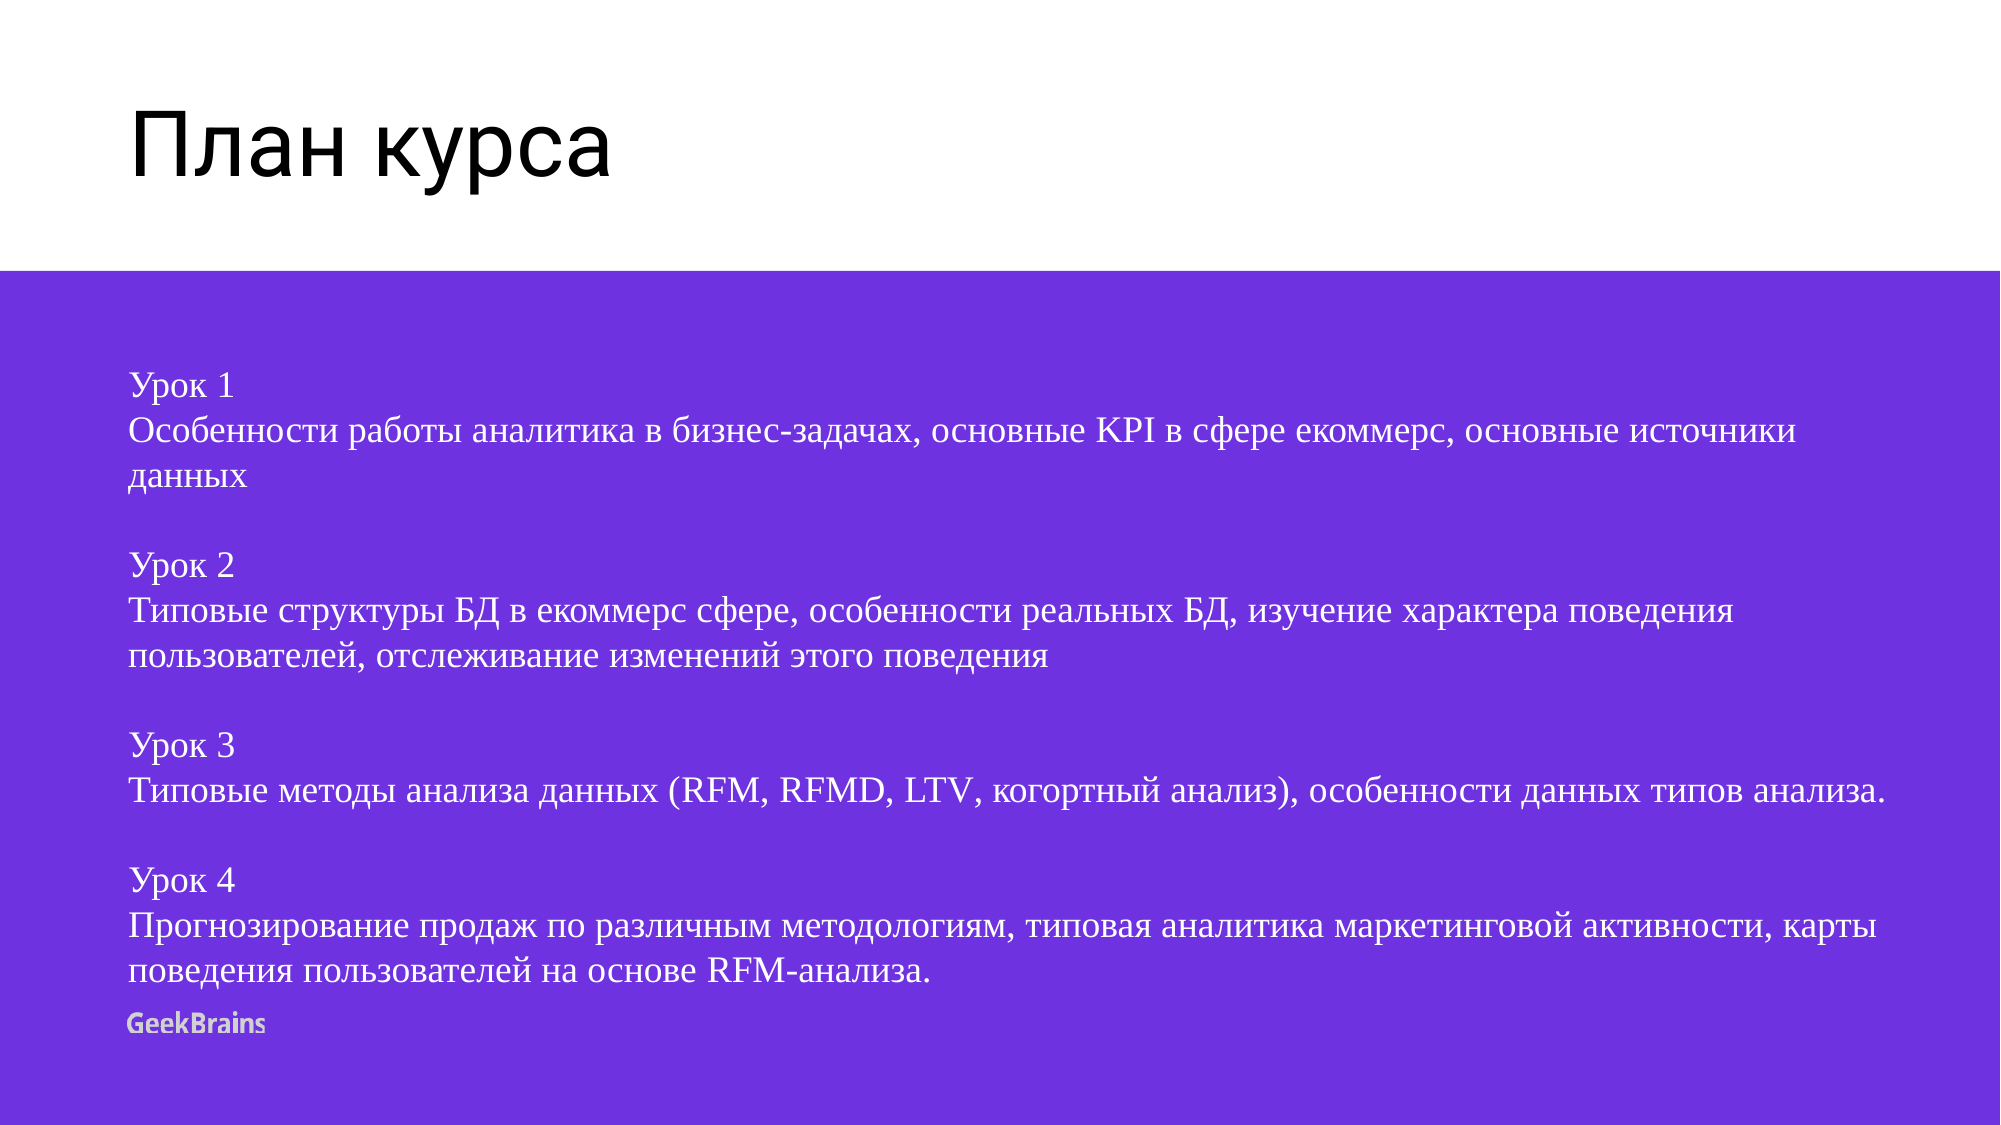

# План курса

Урок 1
Особенности работы аналитика в бизнес-задачах, основные KPI в сфере екоммерс, основные источники данных

Урок 2
Типовые структуры БД в екоммерс сфере, особенности реальных БД, изучение характера поведения пользователей, отслеживание изменений этого поведения

Урок 3
Типовые методы анализа данных (RFM, RFMD, LTV, когортный анализ), особенности данных типов анализа.

Урок 4
Прогнозирование продаж по различным методологиям, типовая аналитика маркетинговой активности, карты поведения пользователей на основе RFM-анализа.